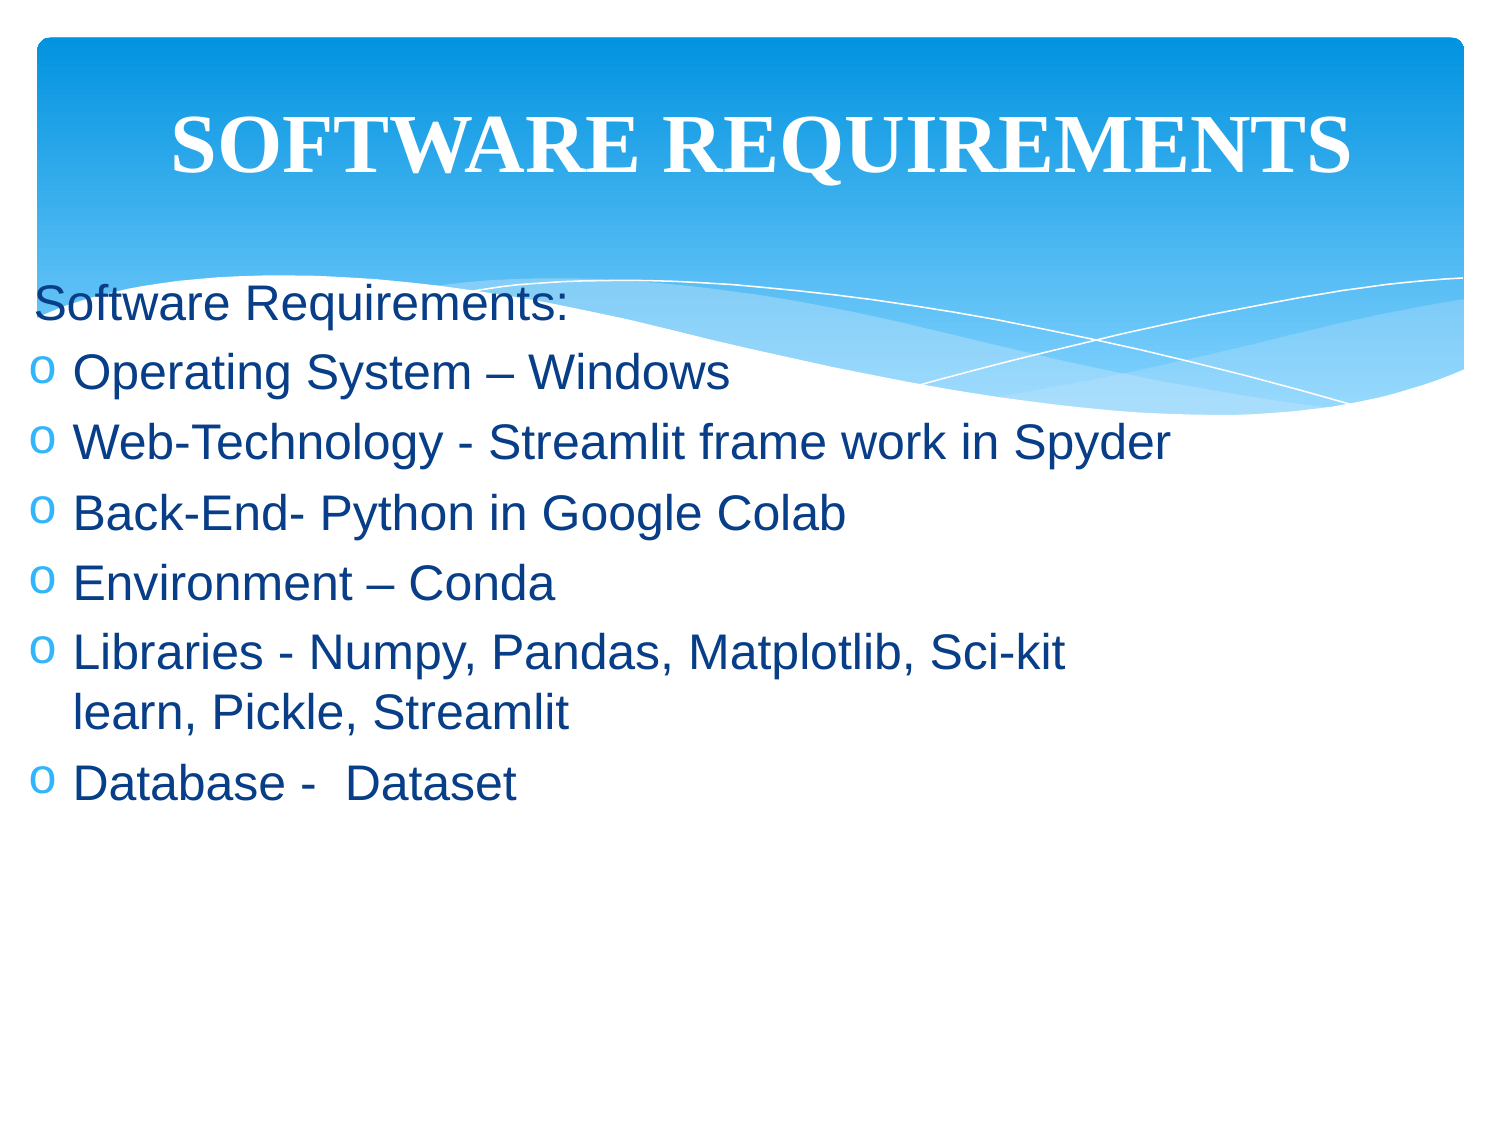

# SOFTWARE REQUIREMENTS
Software Requirements:
Operating System – Windows
Web-Technology - Streamlit frame work in Spyder
Back-End- Python in Google Colab
Environment – Conda
Libraries - Numpy, Pandas, Matplotlib, Sci-kit 			    learn, Pickle, Streamlit
Database -  Dataset